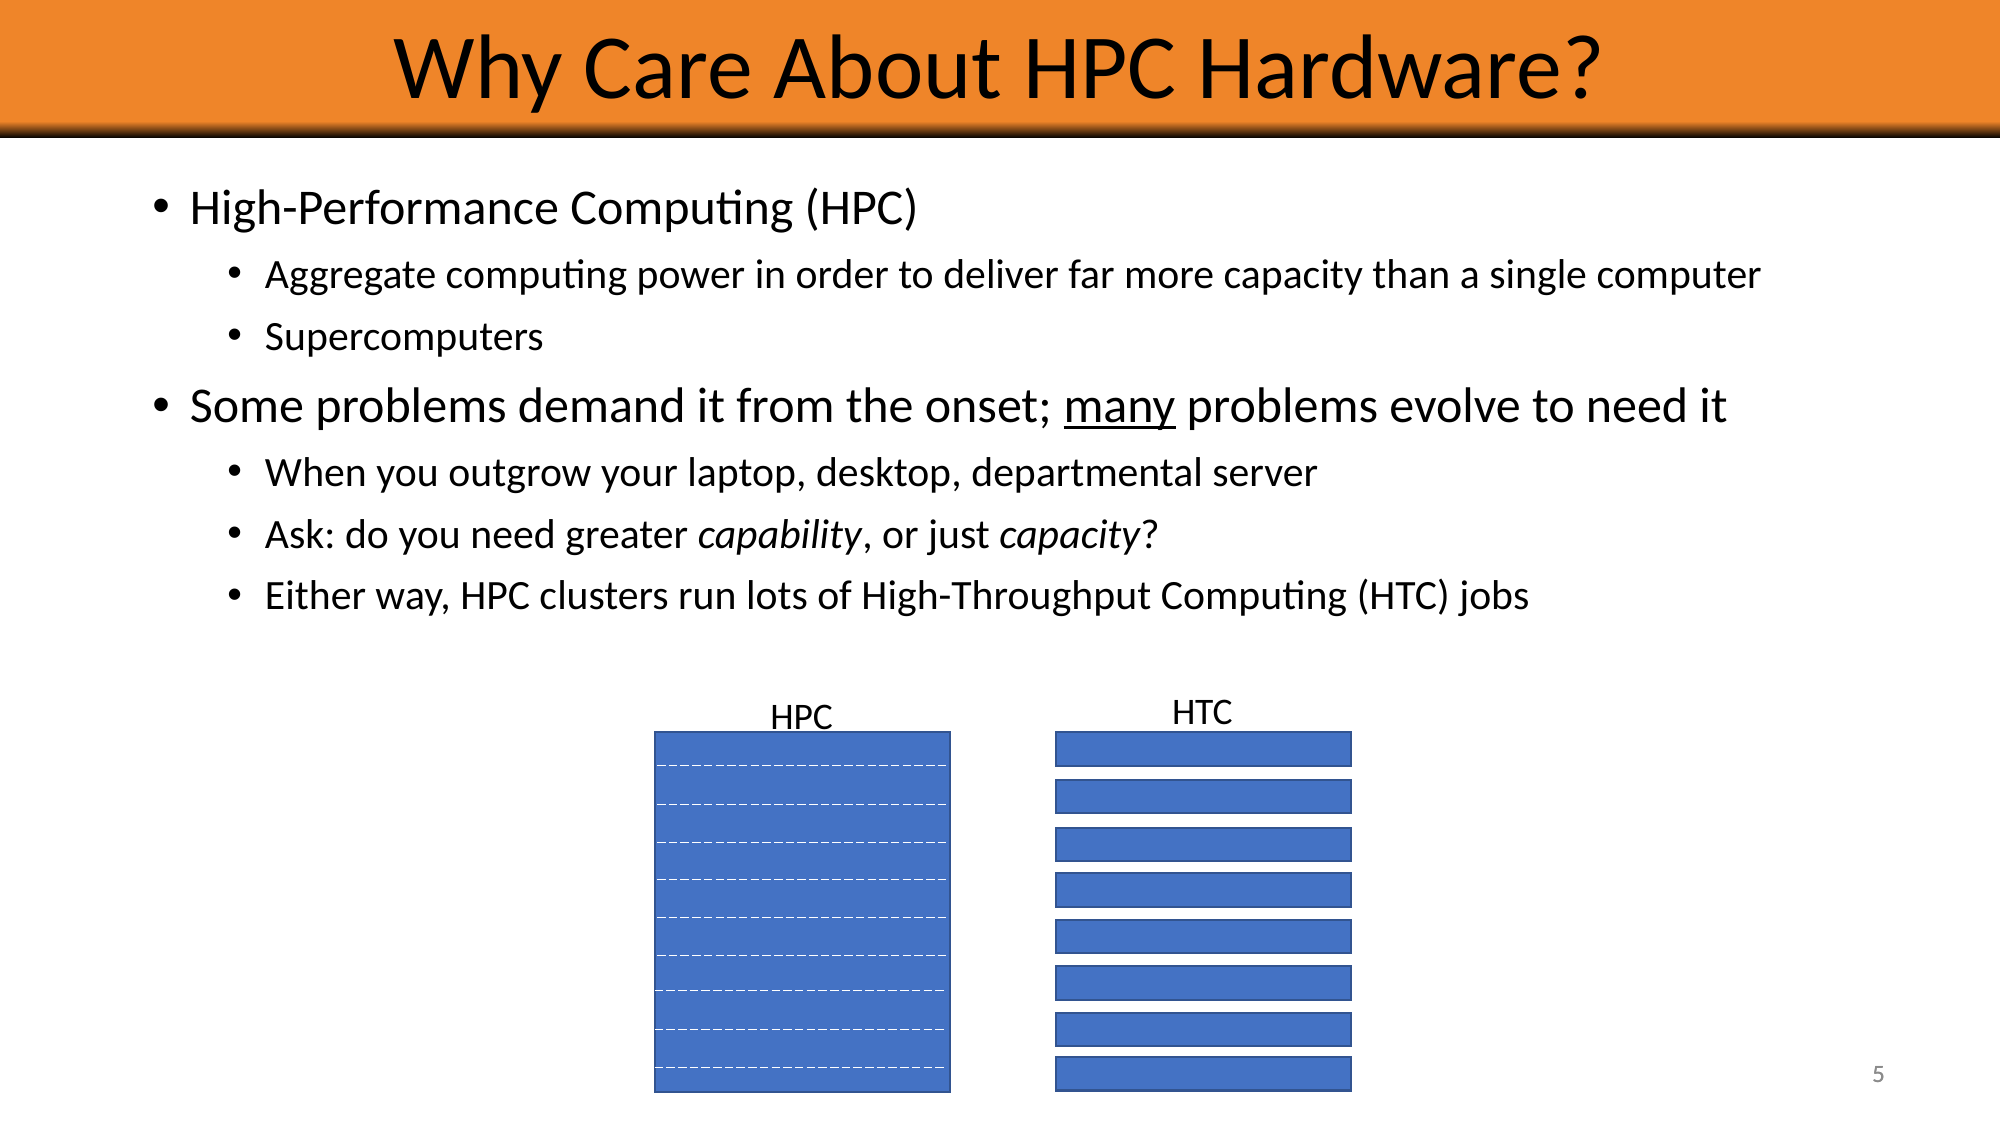

# Why Care About HPC Hardware?
High-Performance Computing (HPC)
Aggregate computing power in order to deliver far more capacity than a single computer
Supercomputers
Some problems demand it from the onset; many problems evolve to need it
When you outgrow your laptop, desktop, departmental server
Ask: do you need greater capability, or just capacity?
Either way, HPC clusters run lots of High-Throughput Computing (HTC) jobs

HTC
HPC

5